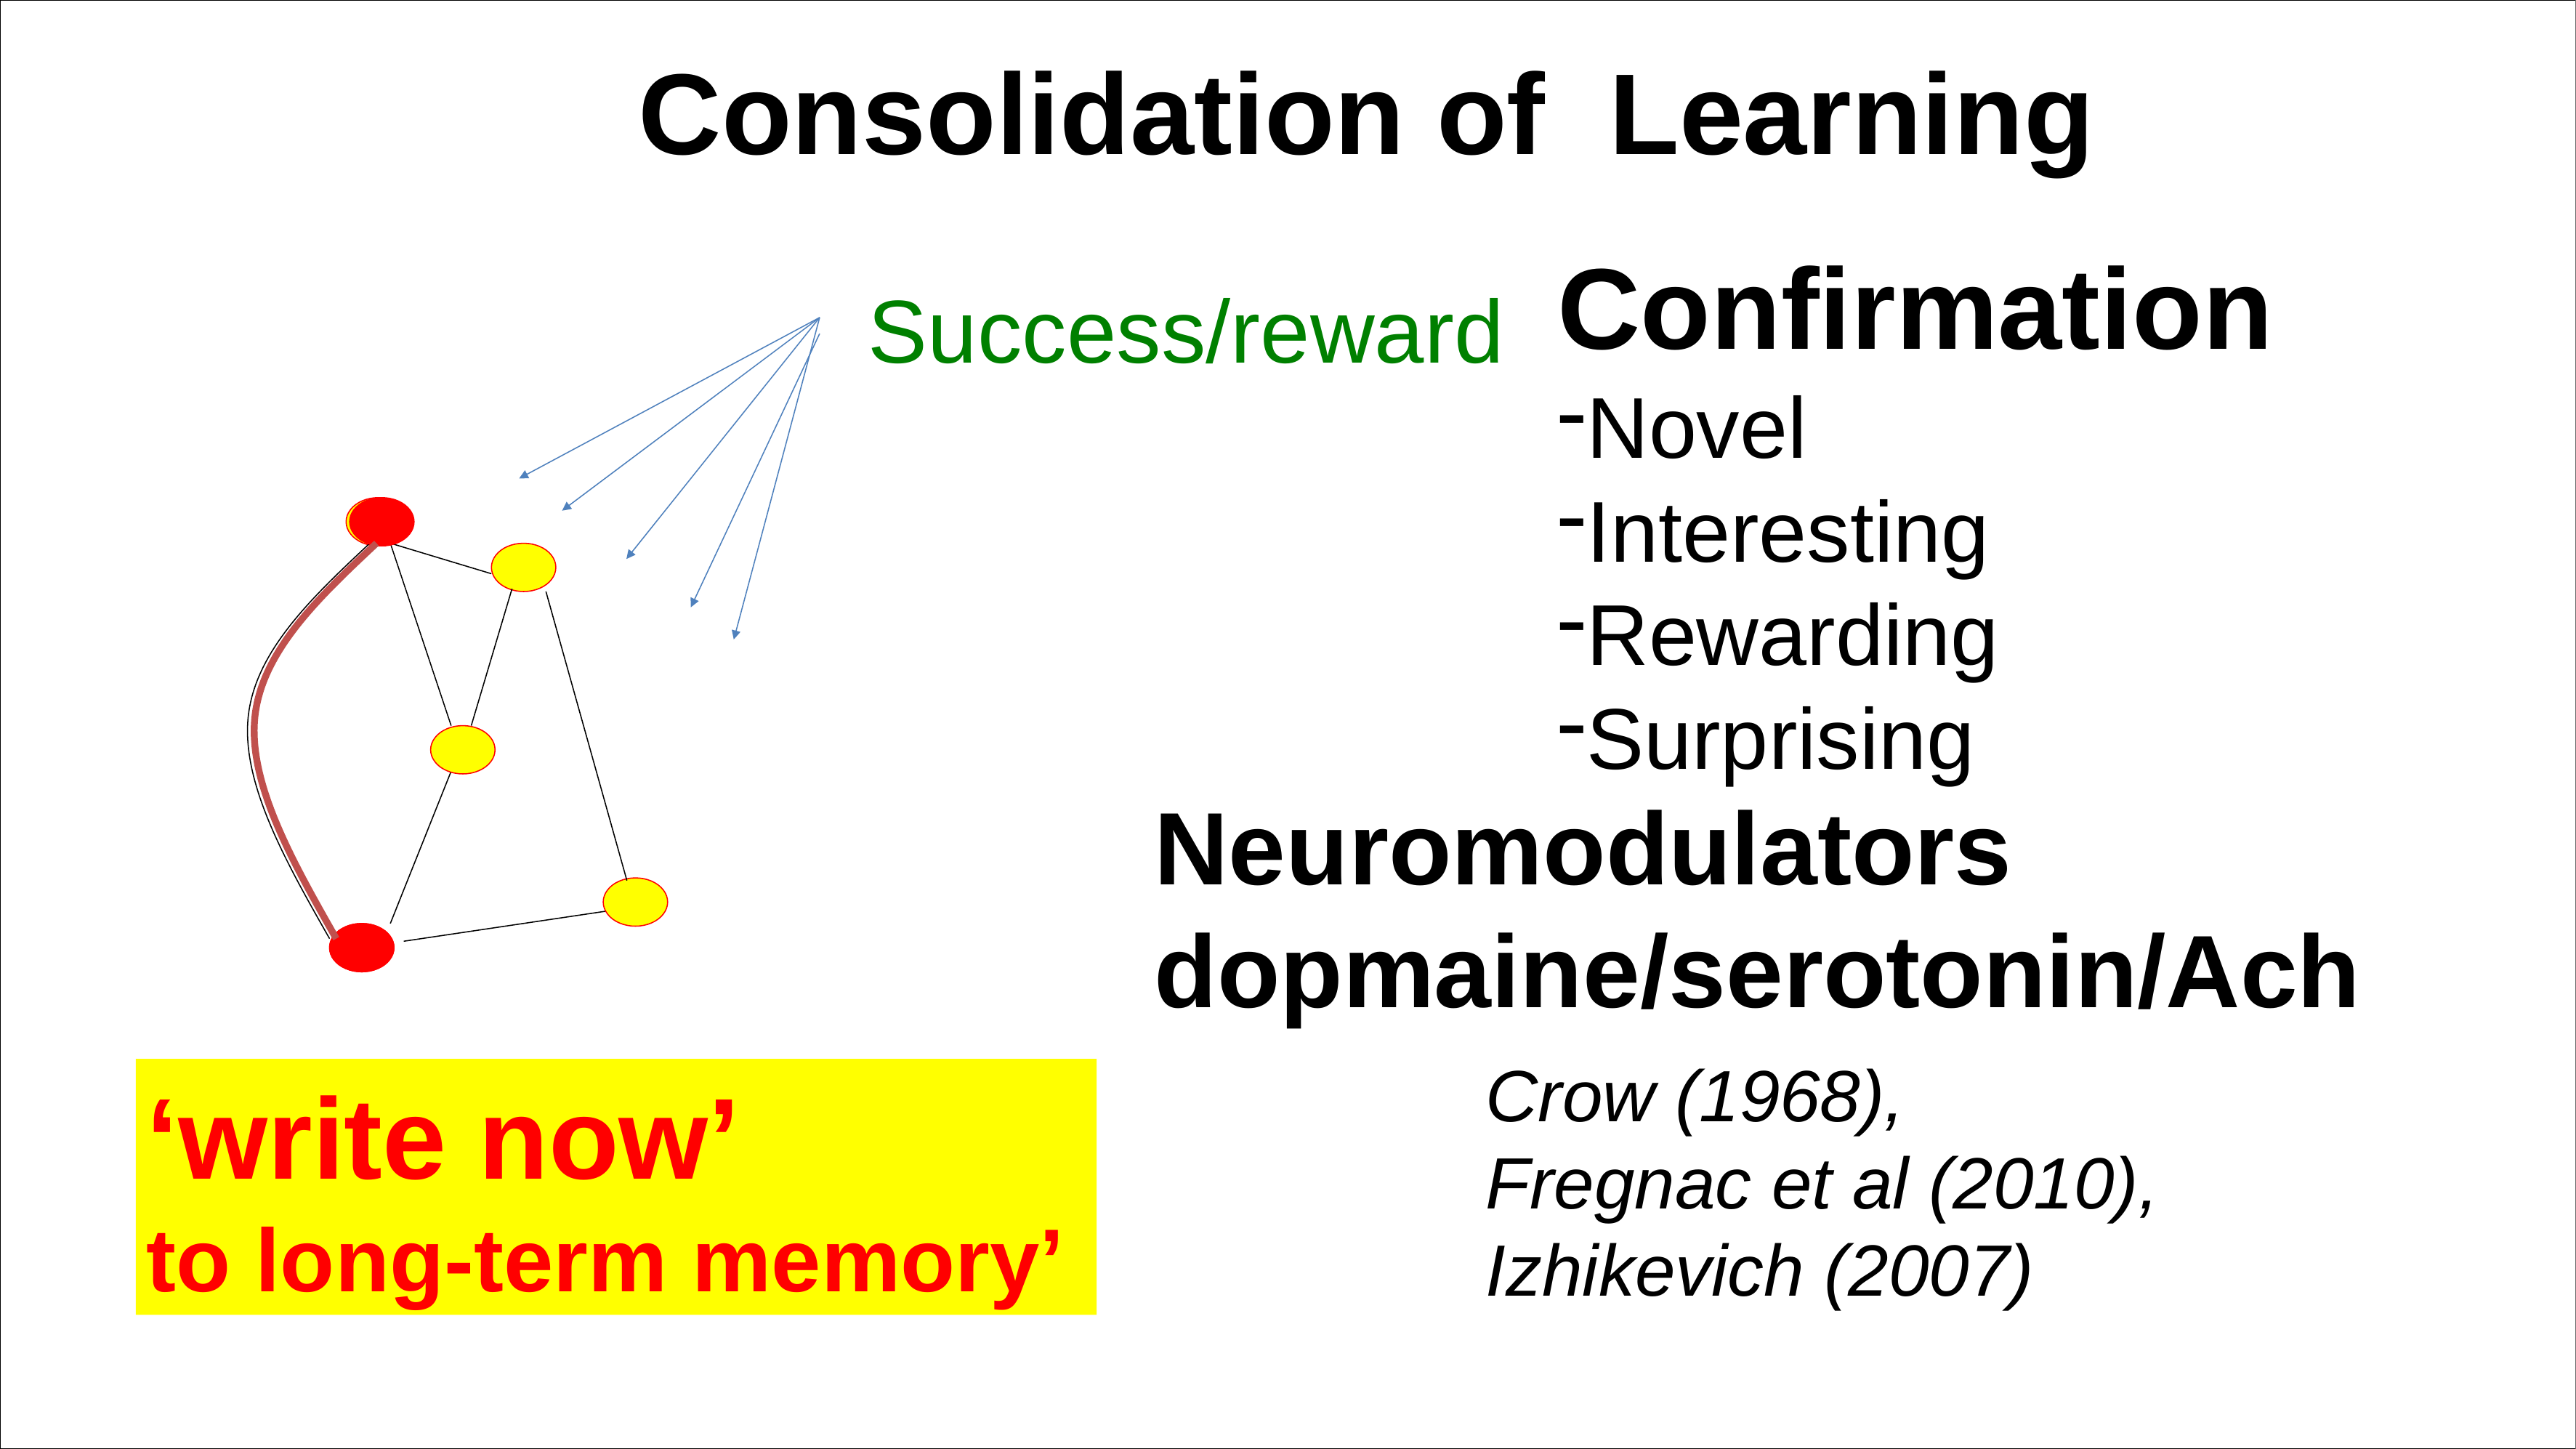

Consolidation of  Learning
Confirmation
Novel
Interesting
Rewarding
Surprising
Success/reward

Neuromodulators
dopmaine/serotonin/Ach

Crow (1968),
Fregnac et al (2010),
Izhikevich (2007)
‘write now’
to long-term memory’